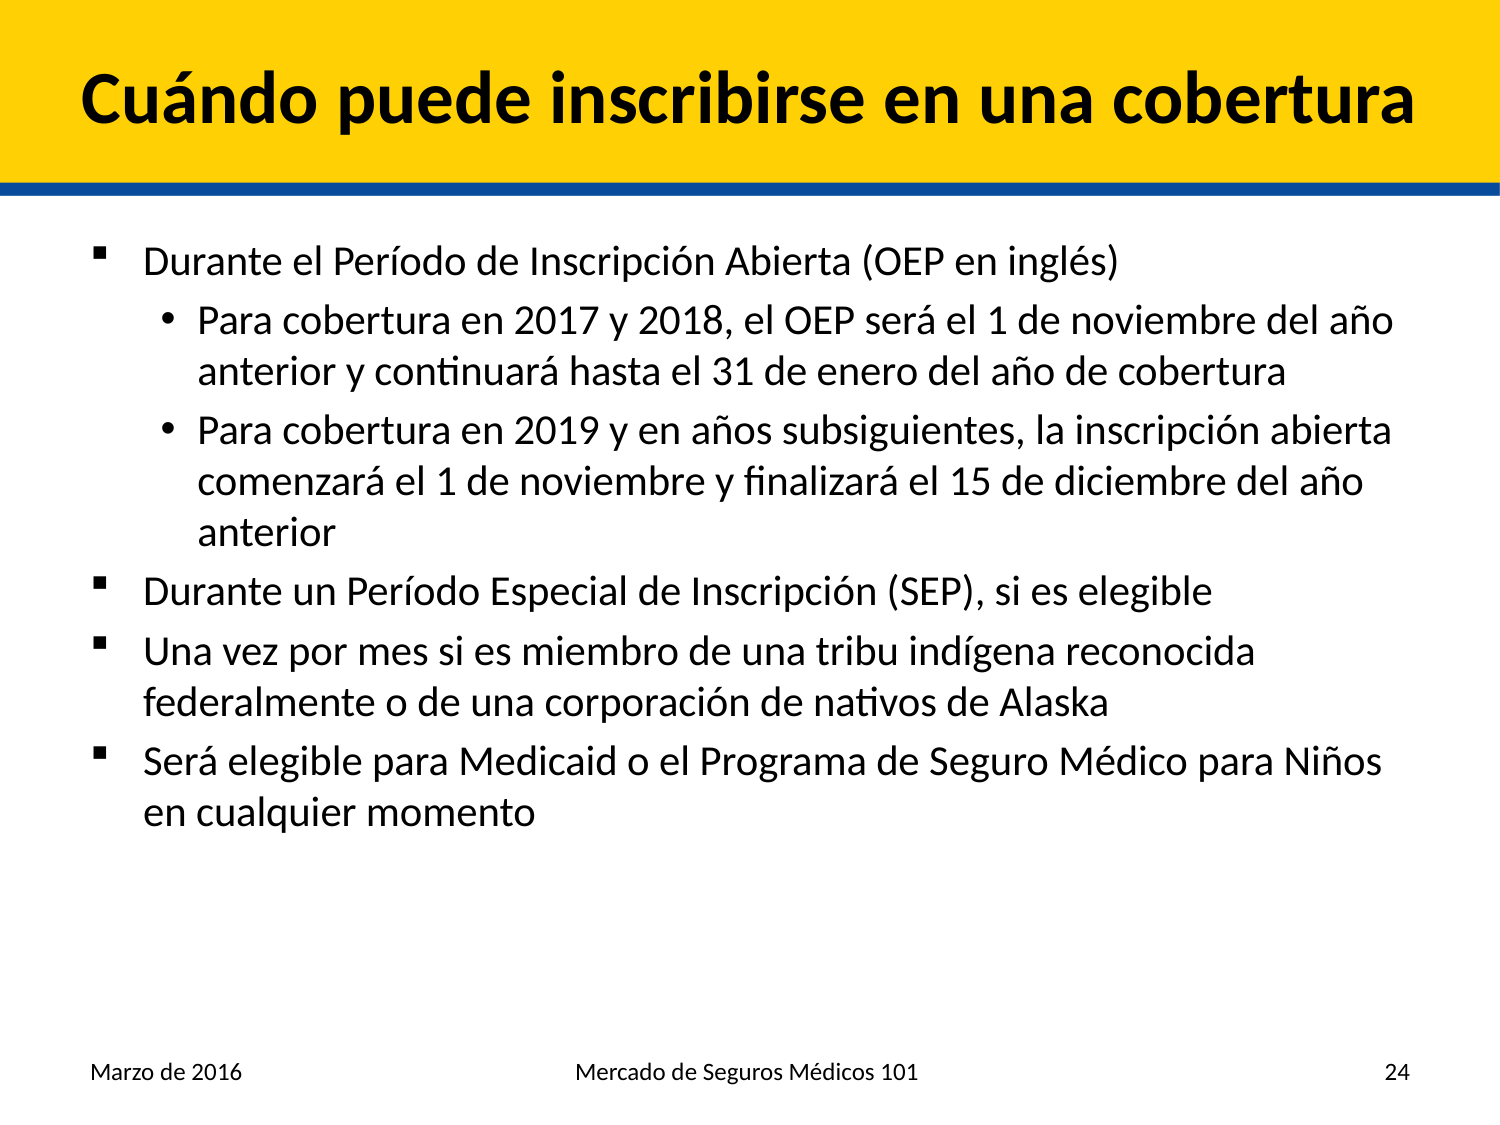

# Cuándo puede inscribirse en una cobertura
Durante el Período de Inscripción Abierta (OEP en inglés)
Para cobertura en 2017 y 2018, el OEP será el 1 de noviembre del año anterior y continuará hasta el 31 de enero del año de cobertura
Para cobertura en 2019 y en años subsiguientes, la inscripción abierta comenzará el 1 de noviembre y finalizará el 15 de diciembre del año anterior
Durante un Período Especial de Inscripción (SEP), si es elegible
Una vez por mes si es miembro de una tribu indígena reconocida federalmente o de una corporación de nativos de Alaska
Será elegible para Medicaid o el Programa de Seguro Médico para Niños en cualquier momento

Marzo de 2016
Mercado de Seguros Médicos 101
24